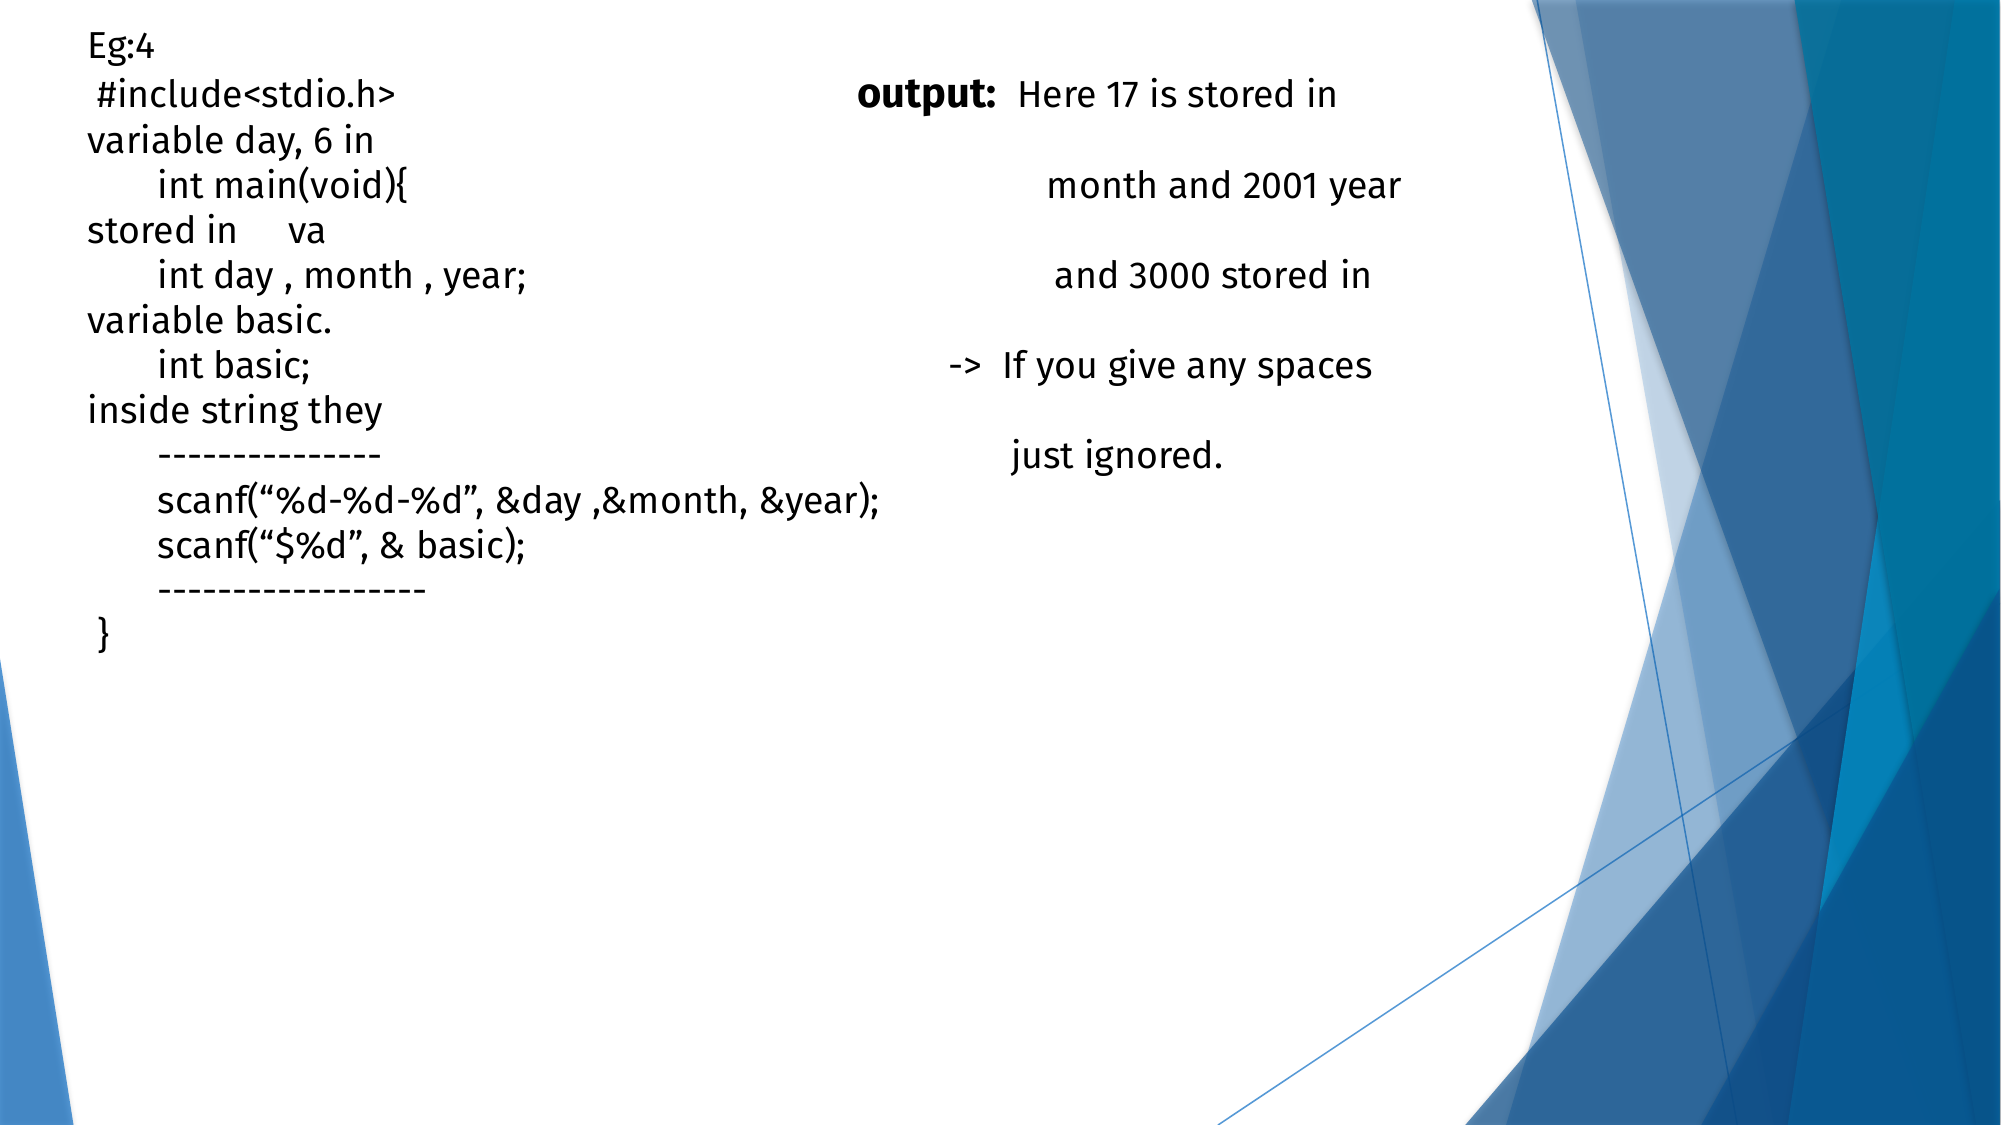

Eg:4
 #include<stdio.h>                                              output:  Here 17 is stored in variable day, 6 in
       int main(void){                                                                month and 2001 year stored in     va
       int day , month , year;                                                     and 3000 stored in variable basic.
       int basic;                                                                ->  If you give any spaces inside string they
       ---------------                                                               just ignored.
       scanf(“%d-%d-%d”, &day ,&month, &year);
       scanf(“$%d”, & basic);
       ------------------
 }